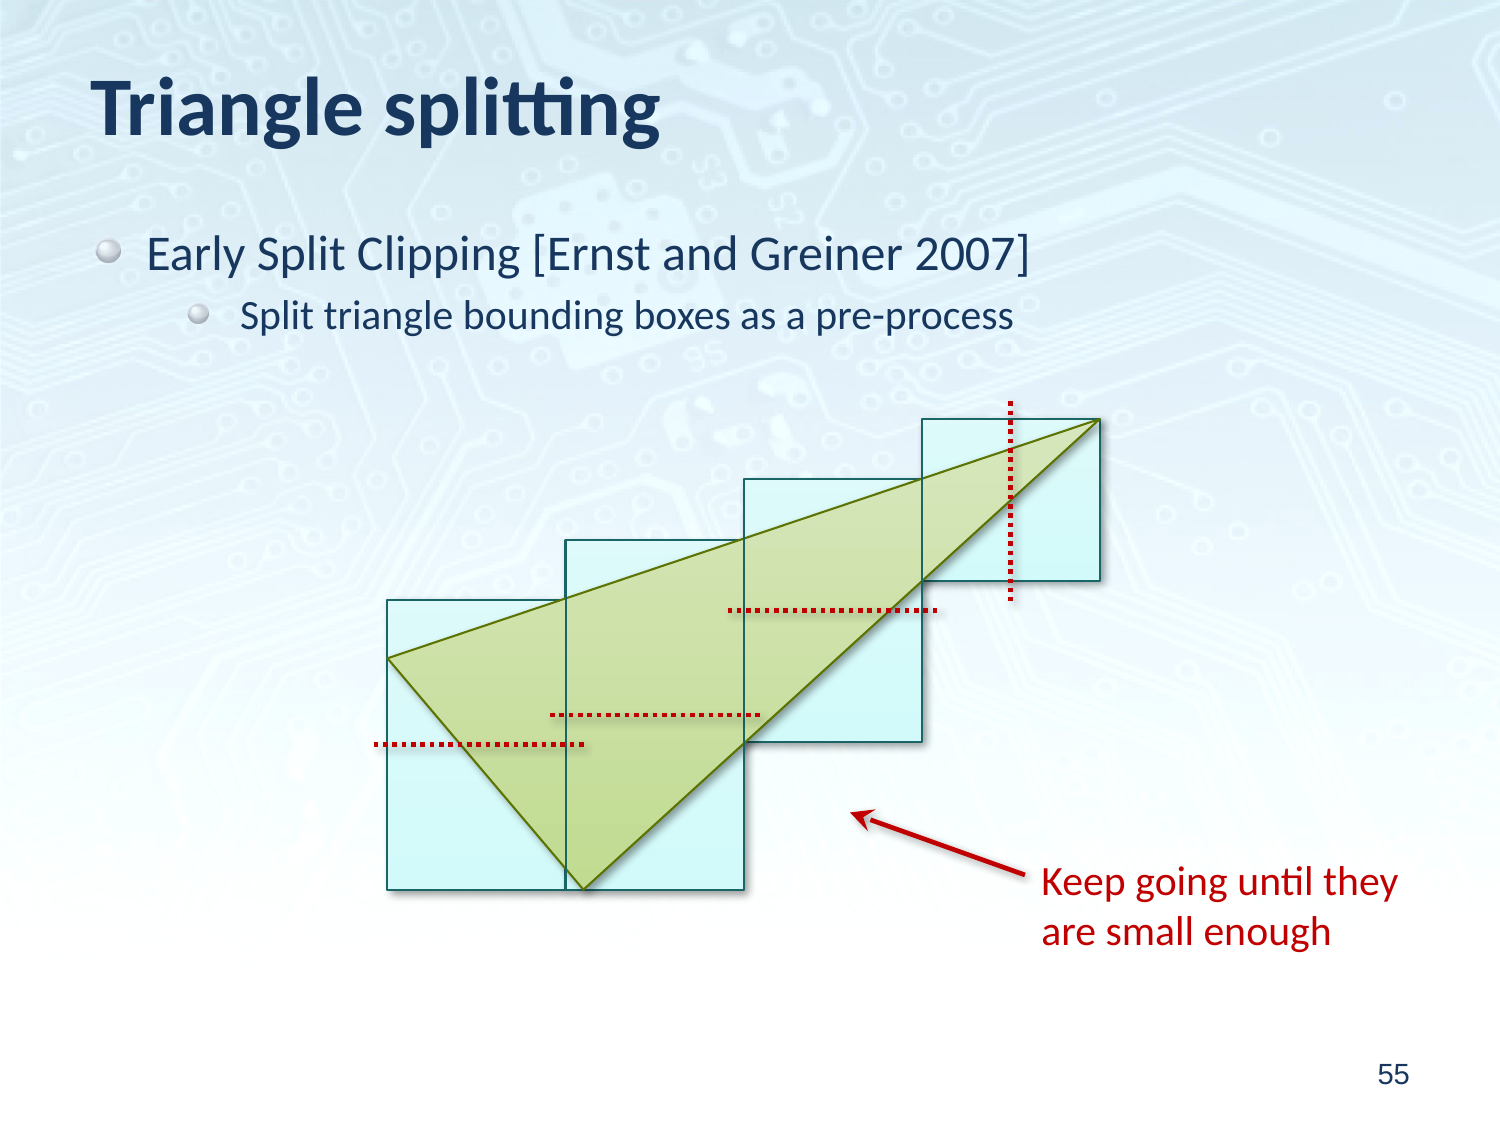

# Triangle splitting
Early Split Clipping [Ernst and Greiner 2007]
Split triangle bounding boxes as a pre-process

Keep going until they
are small enough
55